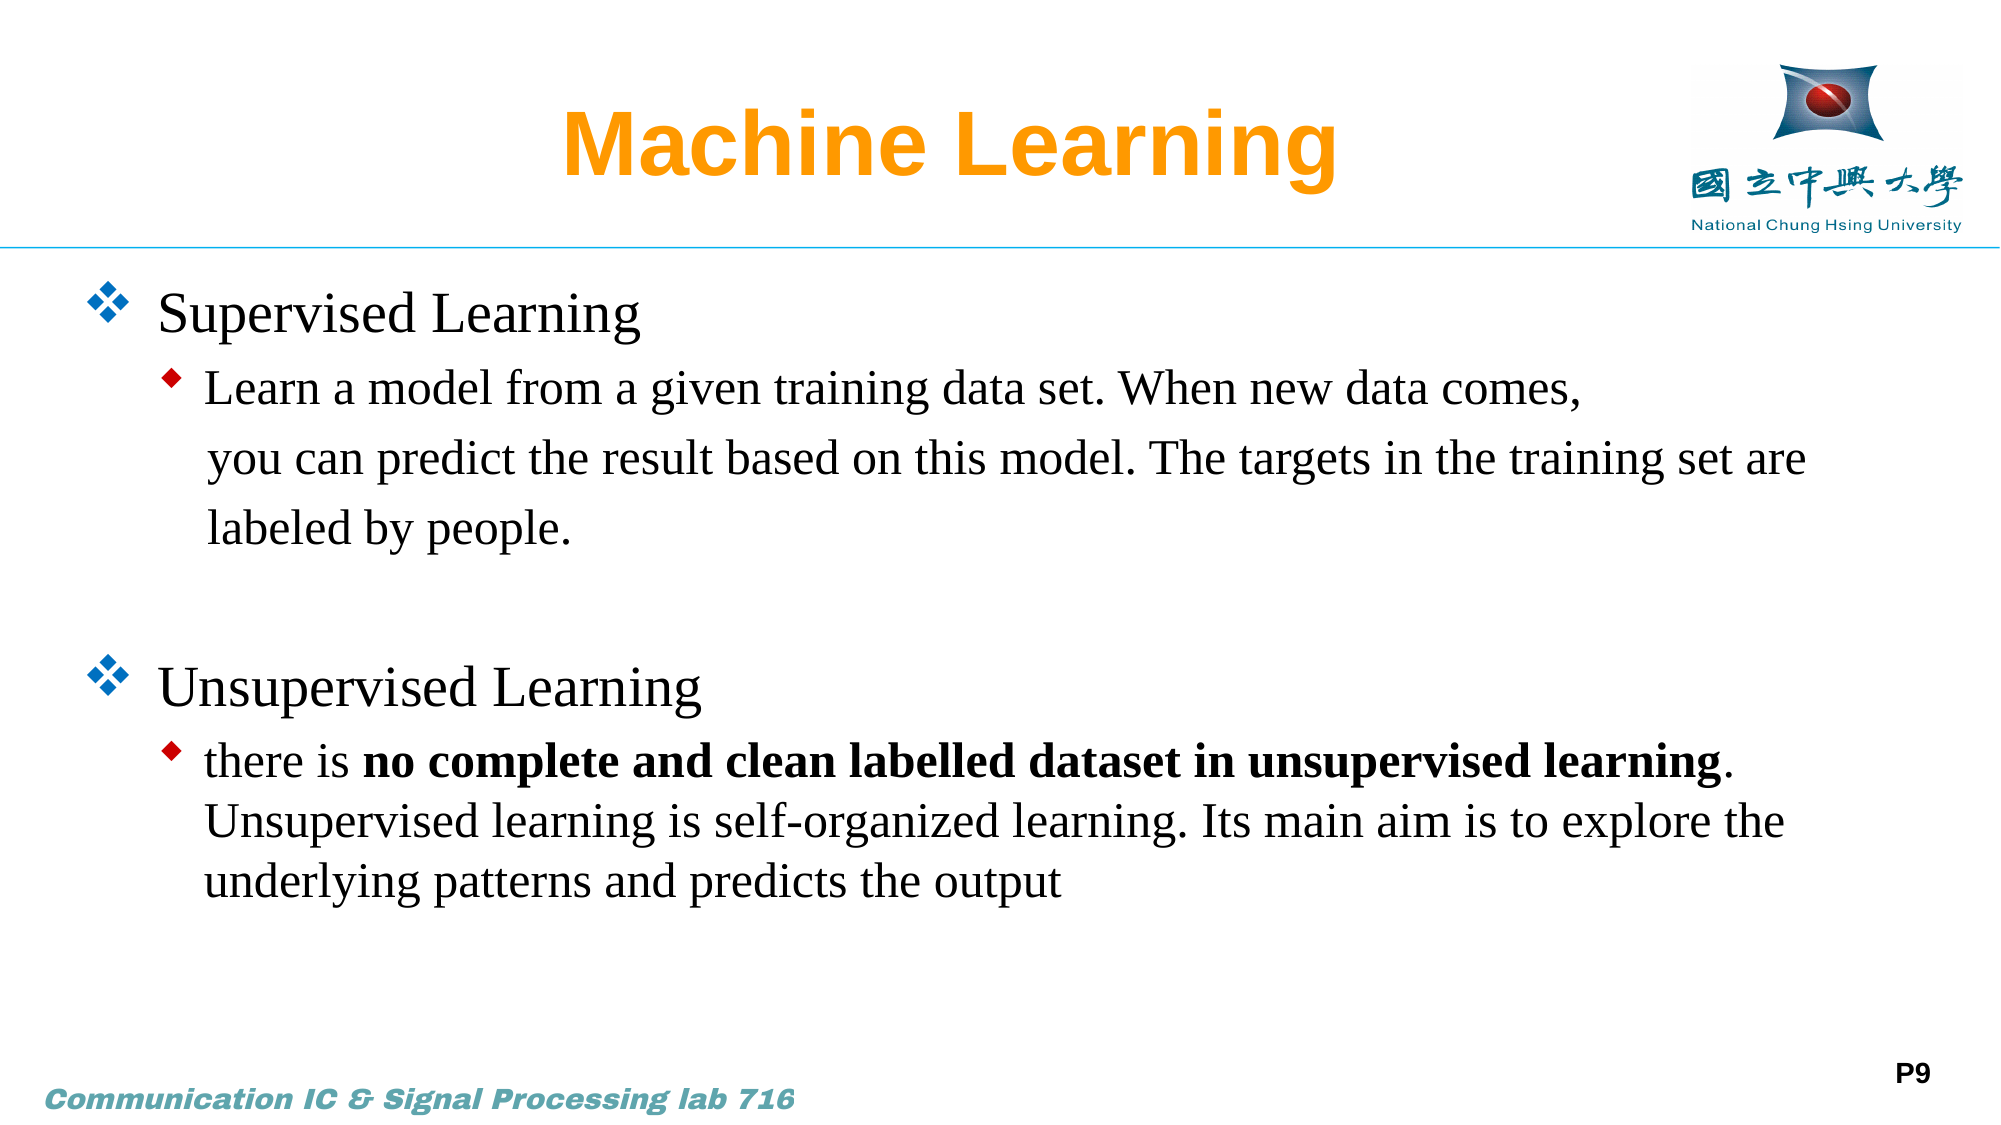

# Machine Learning
Supervised Learning
Learn a model from a given training data set. When new data comes,
    you can predict the result based on this model. The targets in the training set are
    labeled by people.

Unsupervised Learning
there is no complete and clean labelled dataset in unsupervised learning. Unsupervised learning is self-organized learning. Its main aim is to explore the underlying patterns and predicts the output